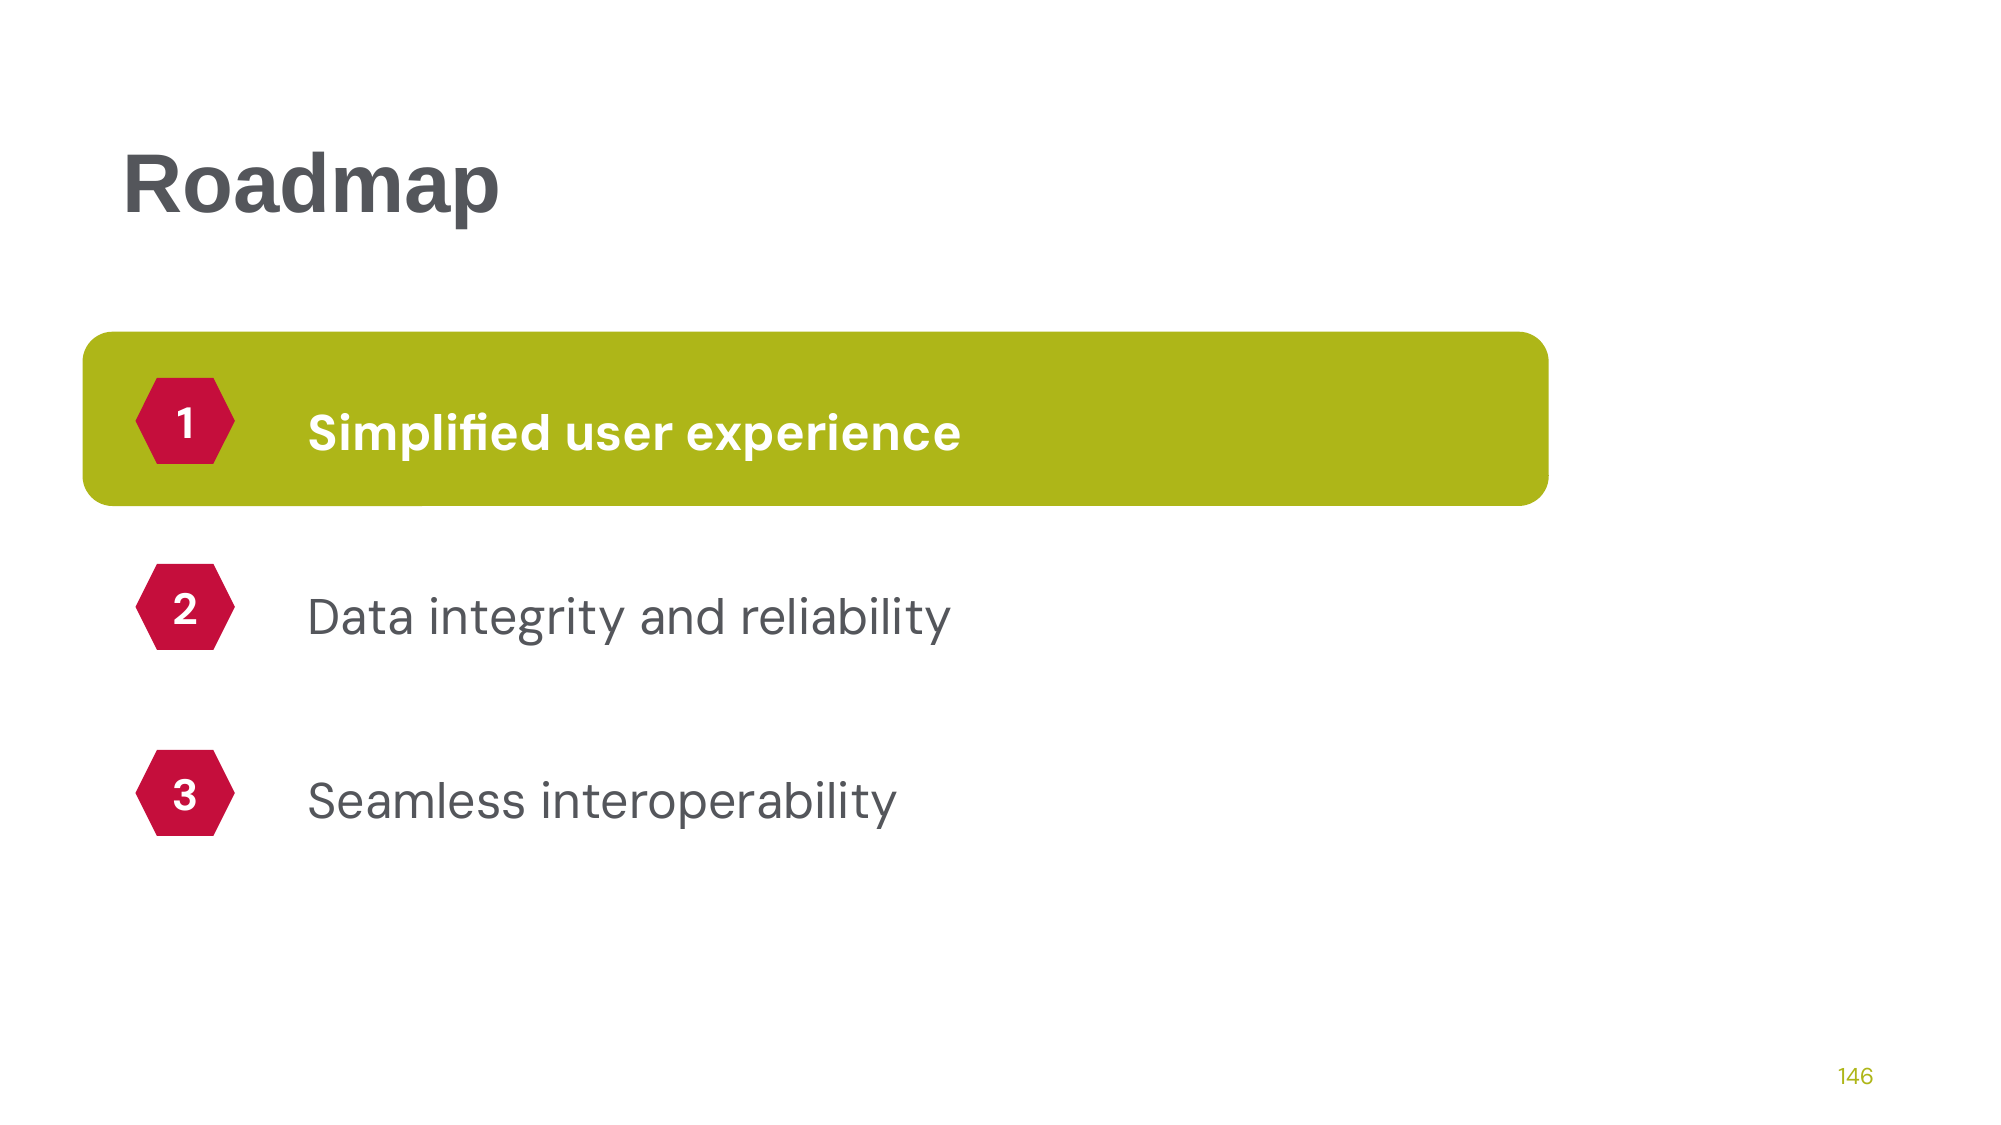

# Roadmap

1
Simplified user experience

Data integrity and reliability

Seamless interoperability
2
3
146